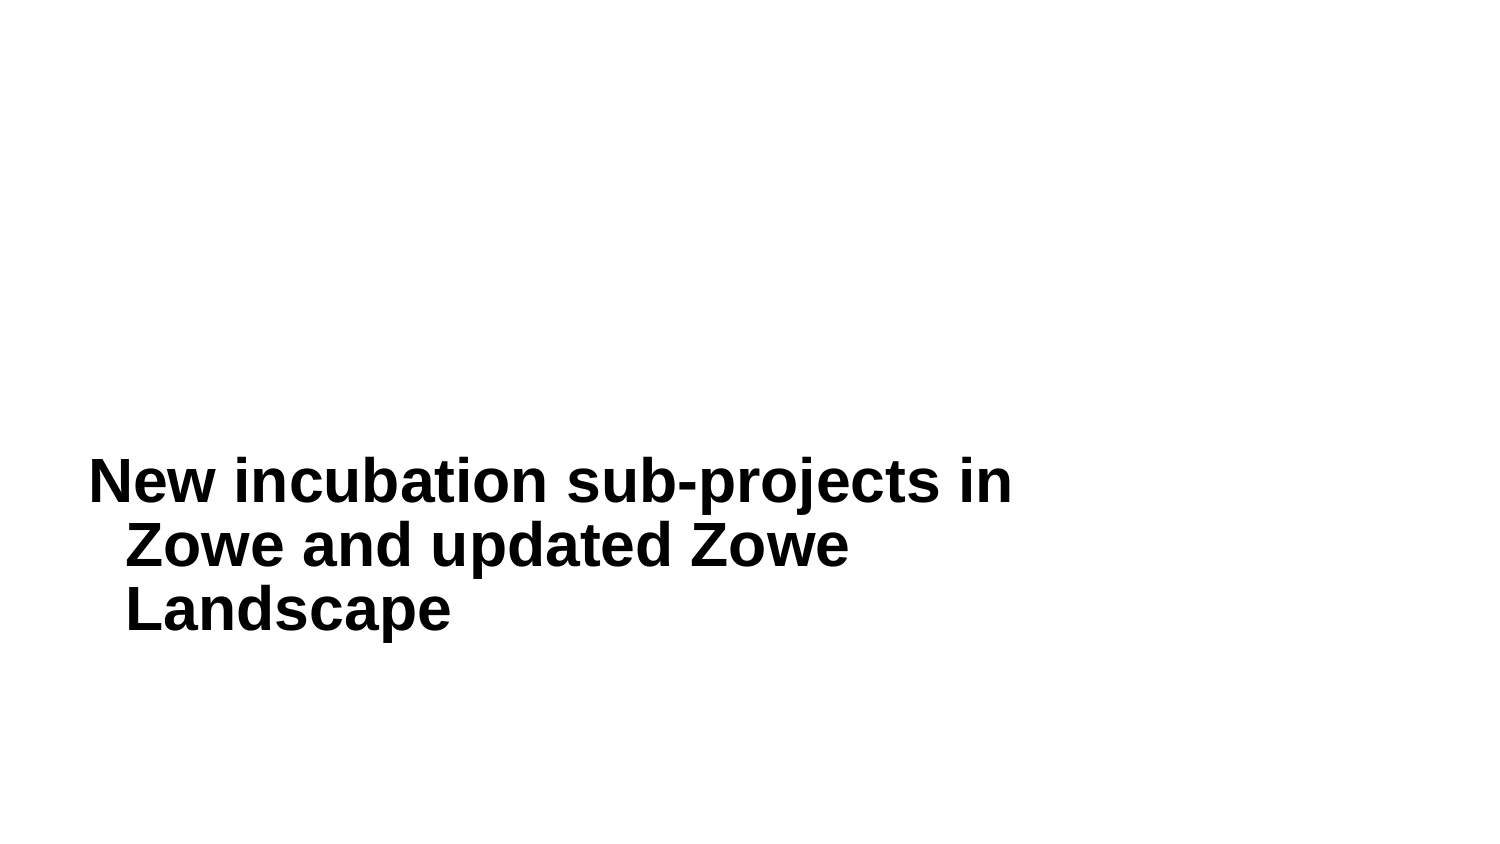

New incubation sub-projects in Zowe and updated Zowe Landscape